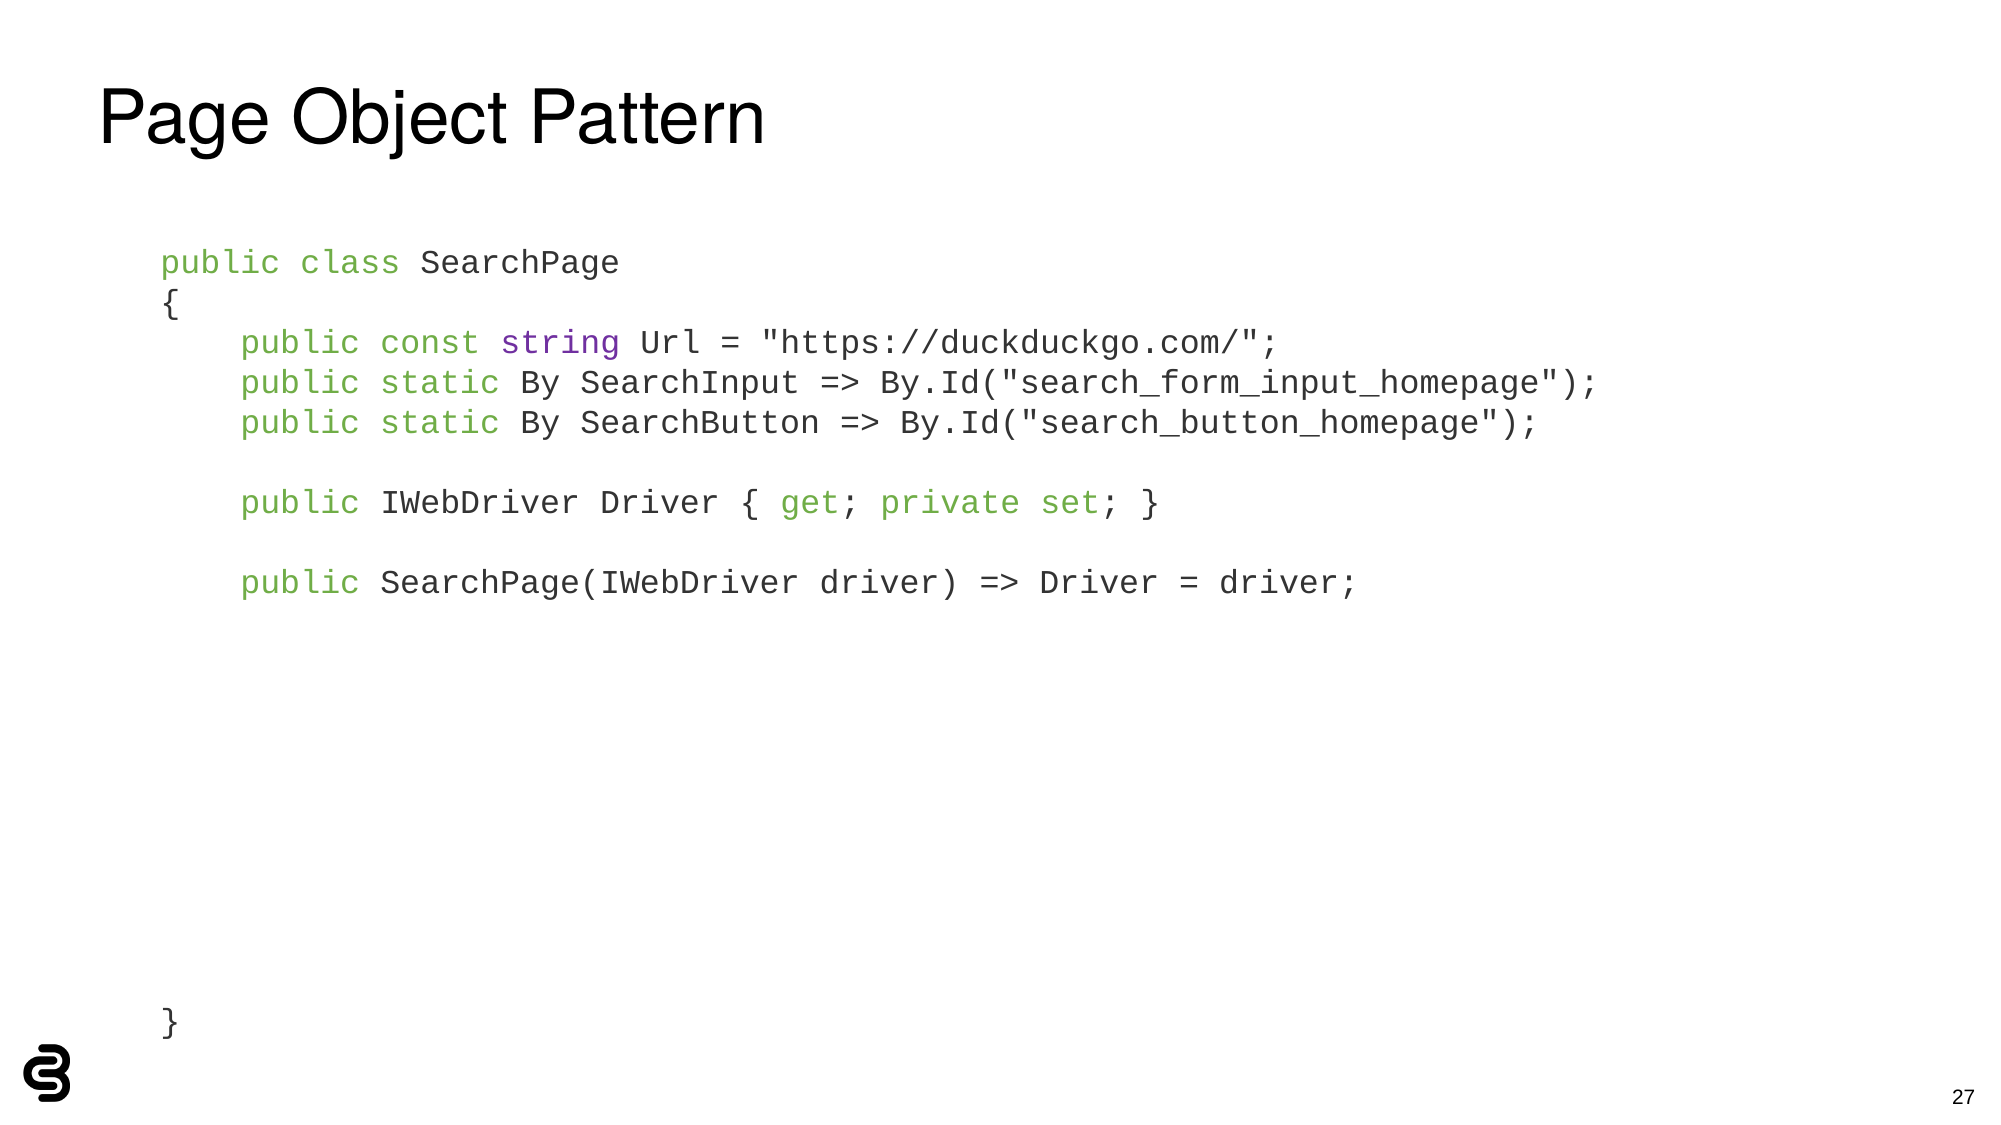

# Page Object Pattern
public class SearchPage
{
    public const string Url = "https://duckduckgo.com/";
    public static By SearchInput => By.Id("search_form_input_homepage");
    public static By SearchButton => By.Id("search_button_homepage");
    public IWebDriver Driver { get; private set; }
    public SearchPage(IWebDriver driver) => Driver = driver;

}